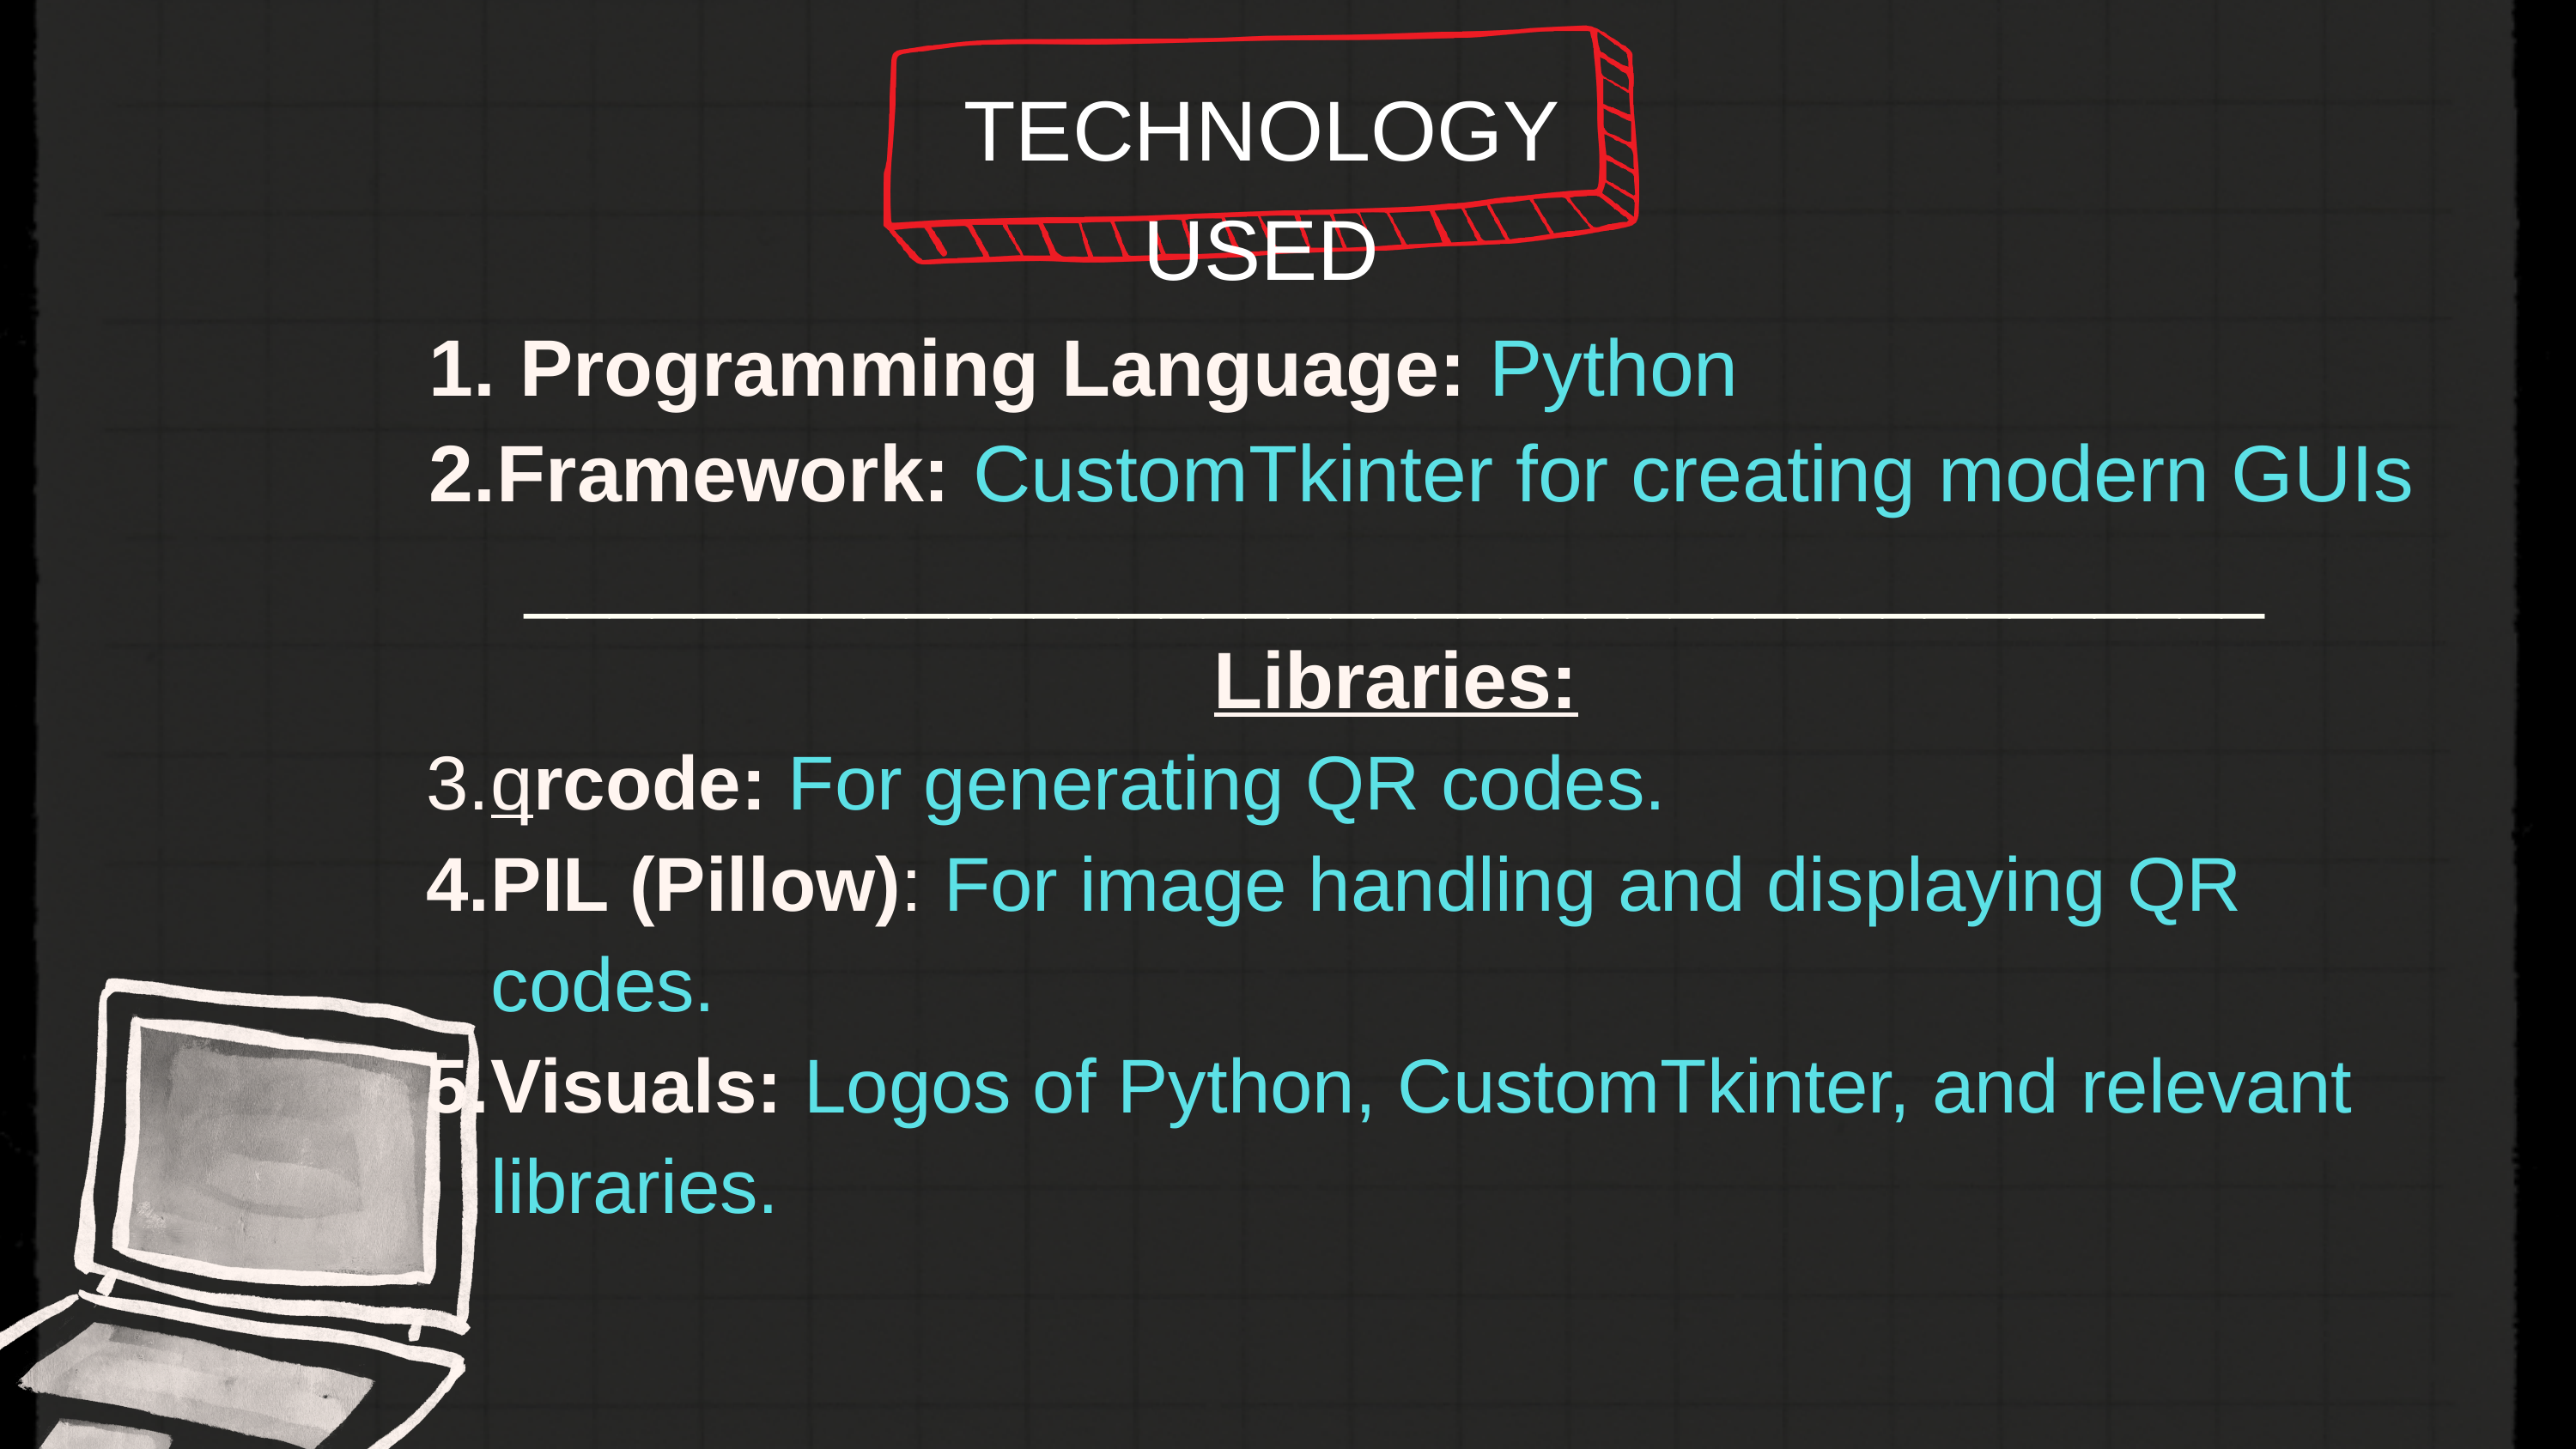

TECHNOLOGY USED
 Programming Language: Python
Framework: CustomTkinter for creating modern GUIs
_________________________________________
Libraries:
qrcode: For generating QR codes.
PIL (Pillow): For image handling and displaying QR      codes.
Visuals: Logos of Python, CustomTkinter, and relevant libraries.